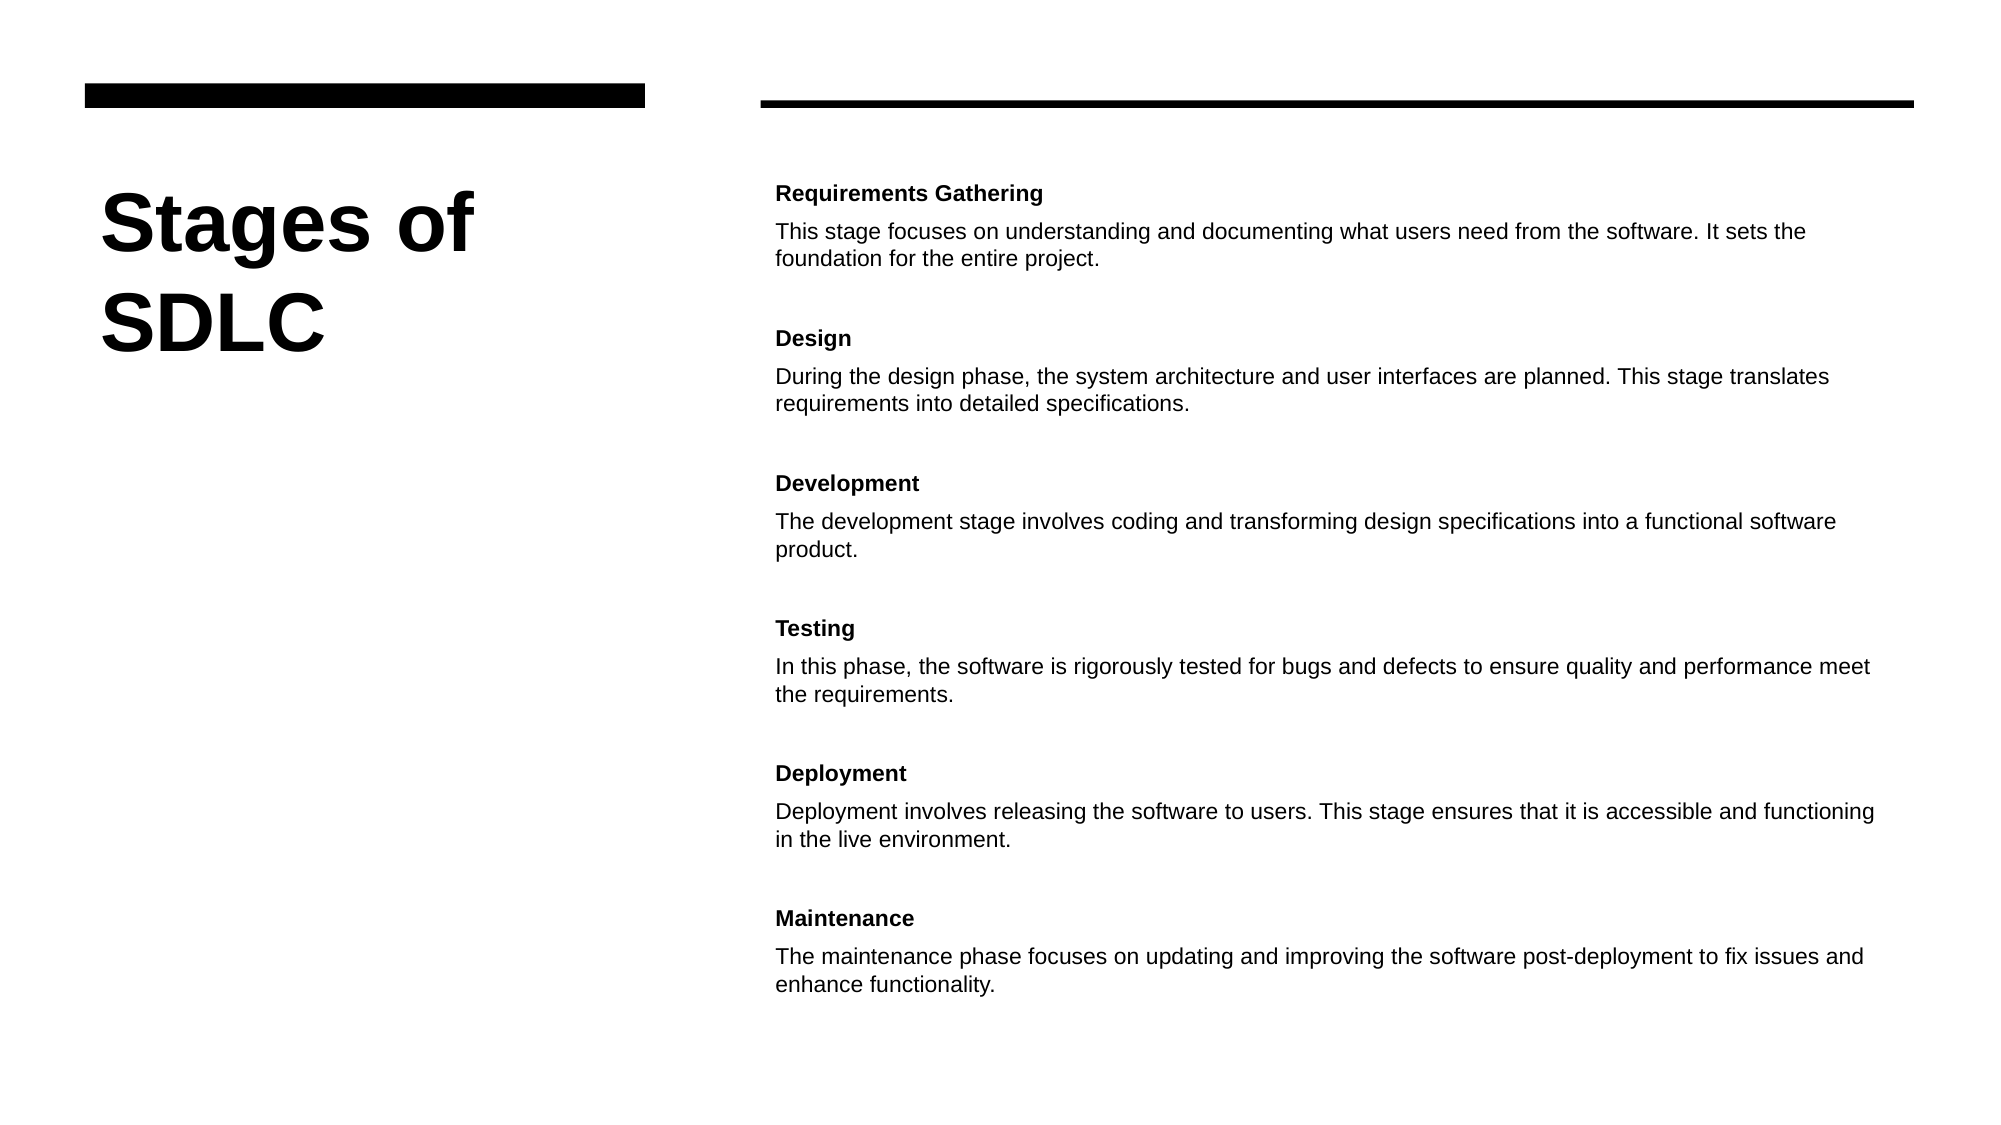

# Stages of SDLC
Requirements Gathering
This stage focuses on understanding and documenting what users need from the software. It sets the foundation for the entire project.
Design
During the design phase, the system architecture and user interfaces are planned. This stage translates requirements into detailed specifications.
Development
The development stage involves coding and transforming design specifications into a functional software product.
Testing
In this phase, the software is rigorously tested for bugs and defects to ensure quality and performance meet the requirements.
Deployment
Deployment involves releasing the software to users. This stage ensures that it is accessible and functioning in the live environment.
Maintenance
The maintenance phase focuses on updating and improving the software post-deployment to fix issues and enhance functionality.